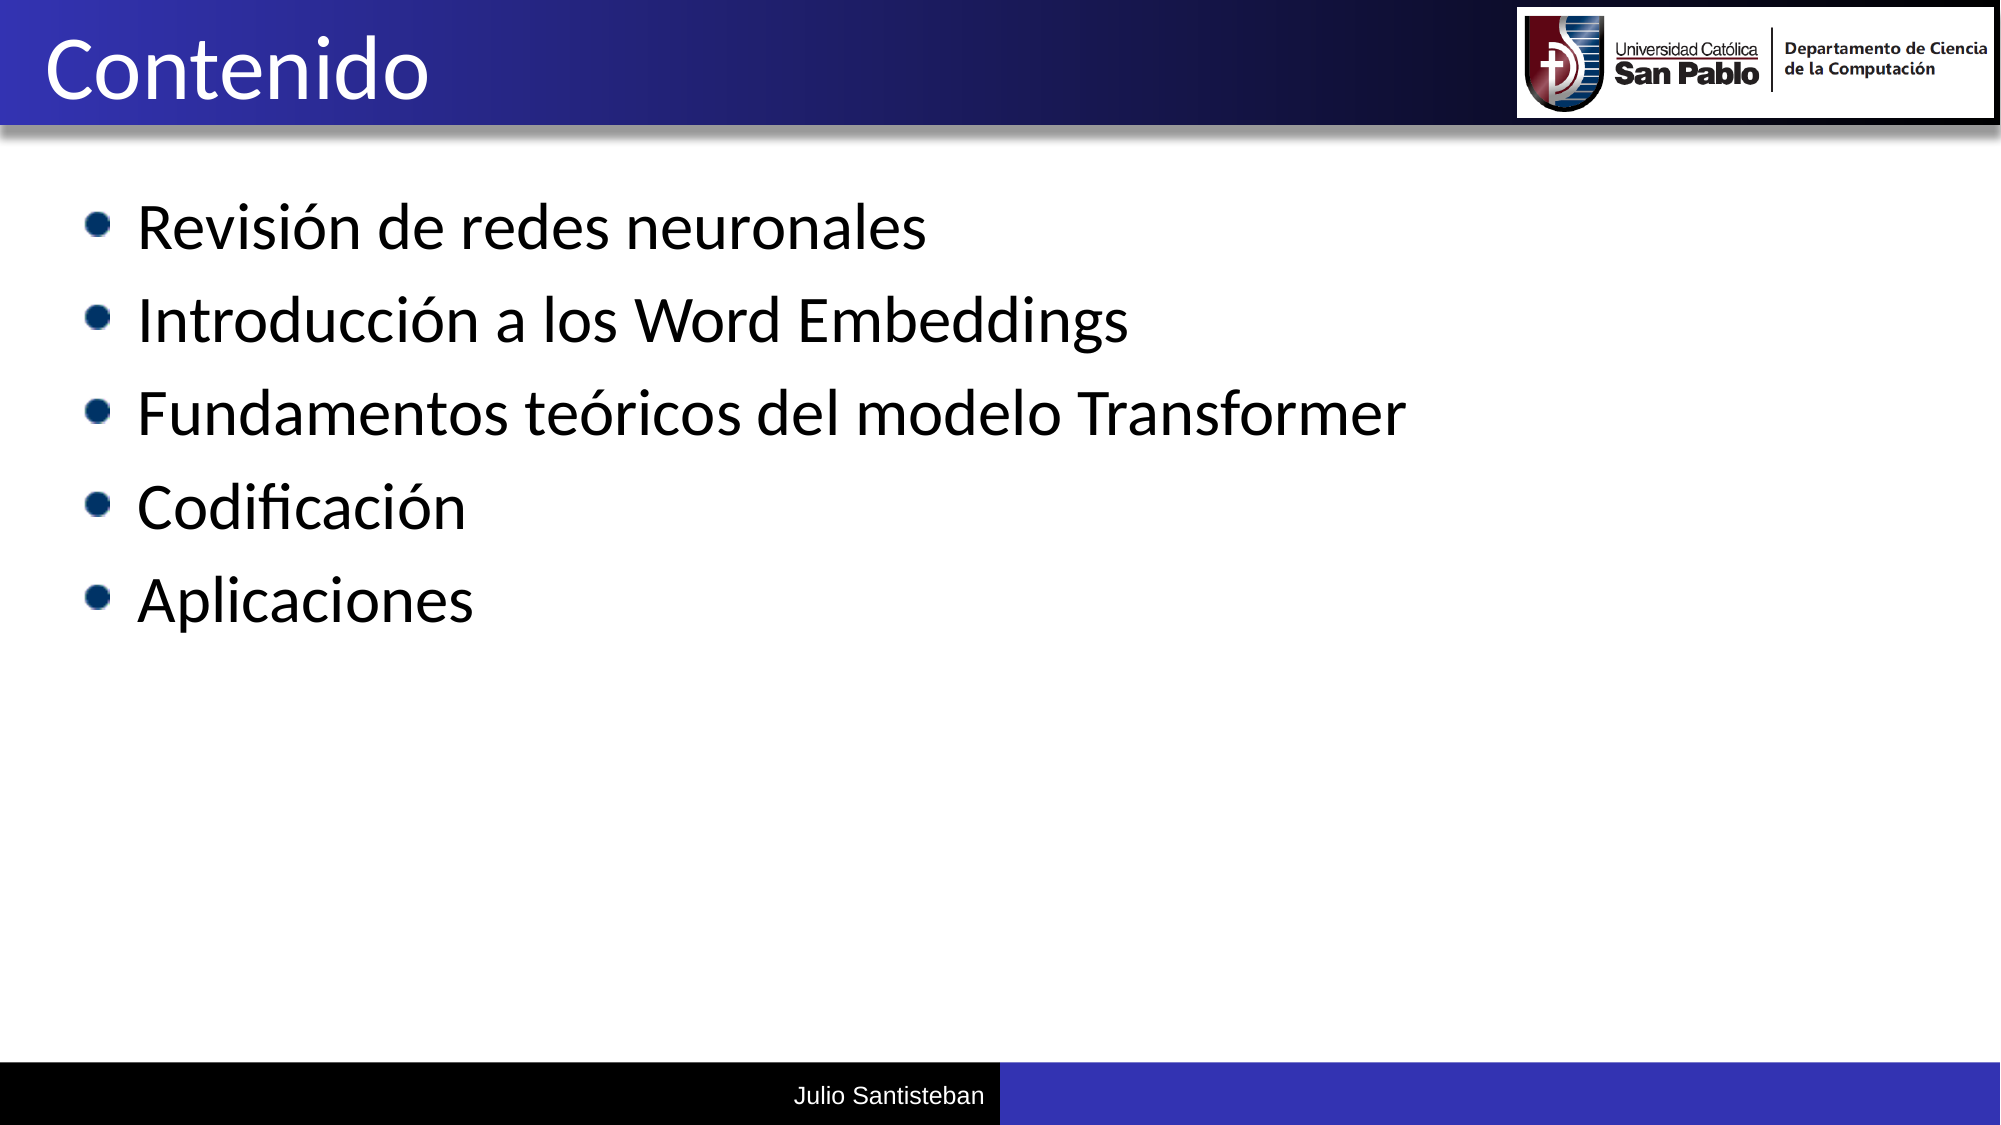

# Contenido
Revisión de redes neuronales
Introducción a los Word Embeddings
Fundamentos teóricos del modelo Transformer
Codificación
Aplicaciones